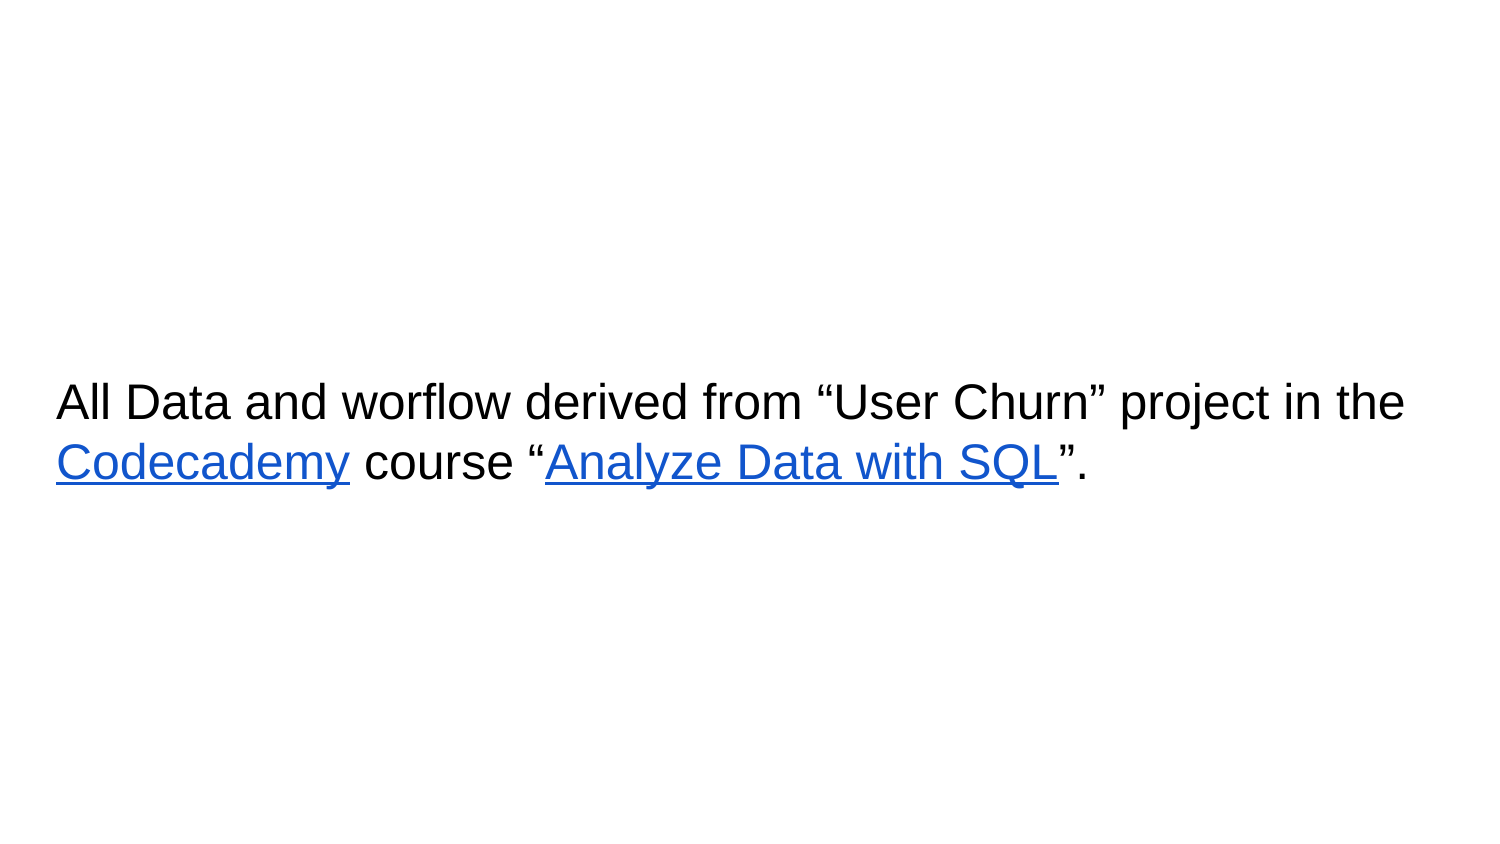

All Data and worflow derived from “User Churn” project in the Codecademy course “Analyze Data with SQL”.